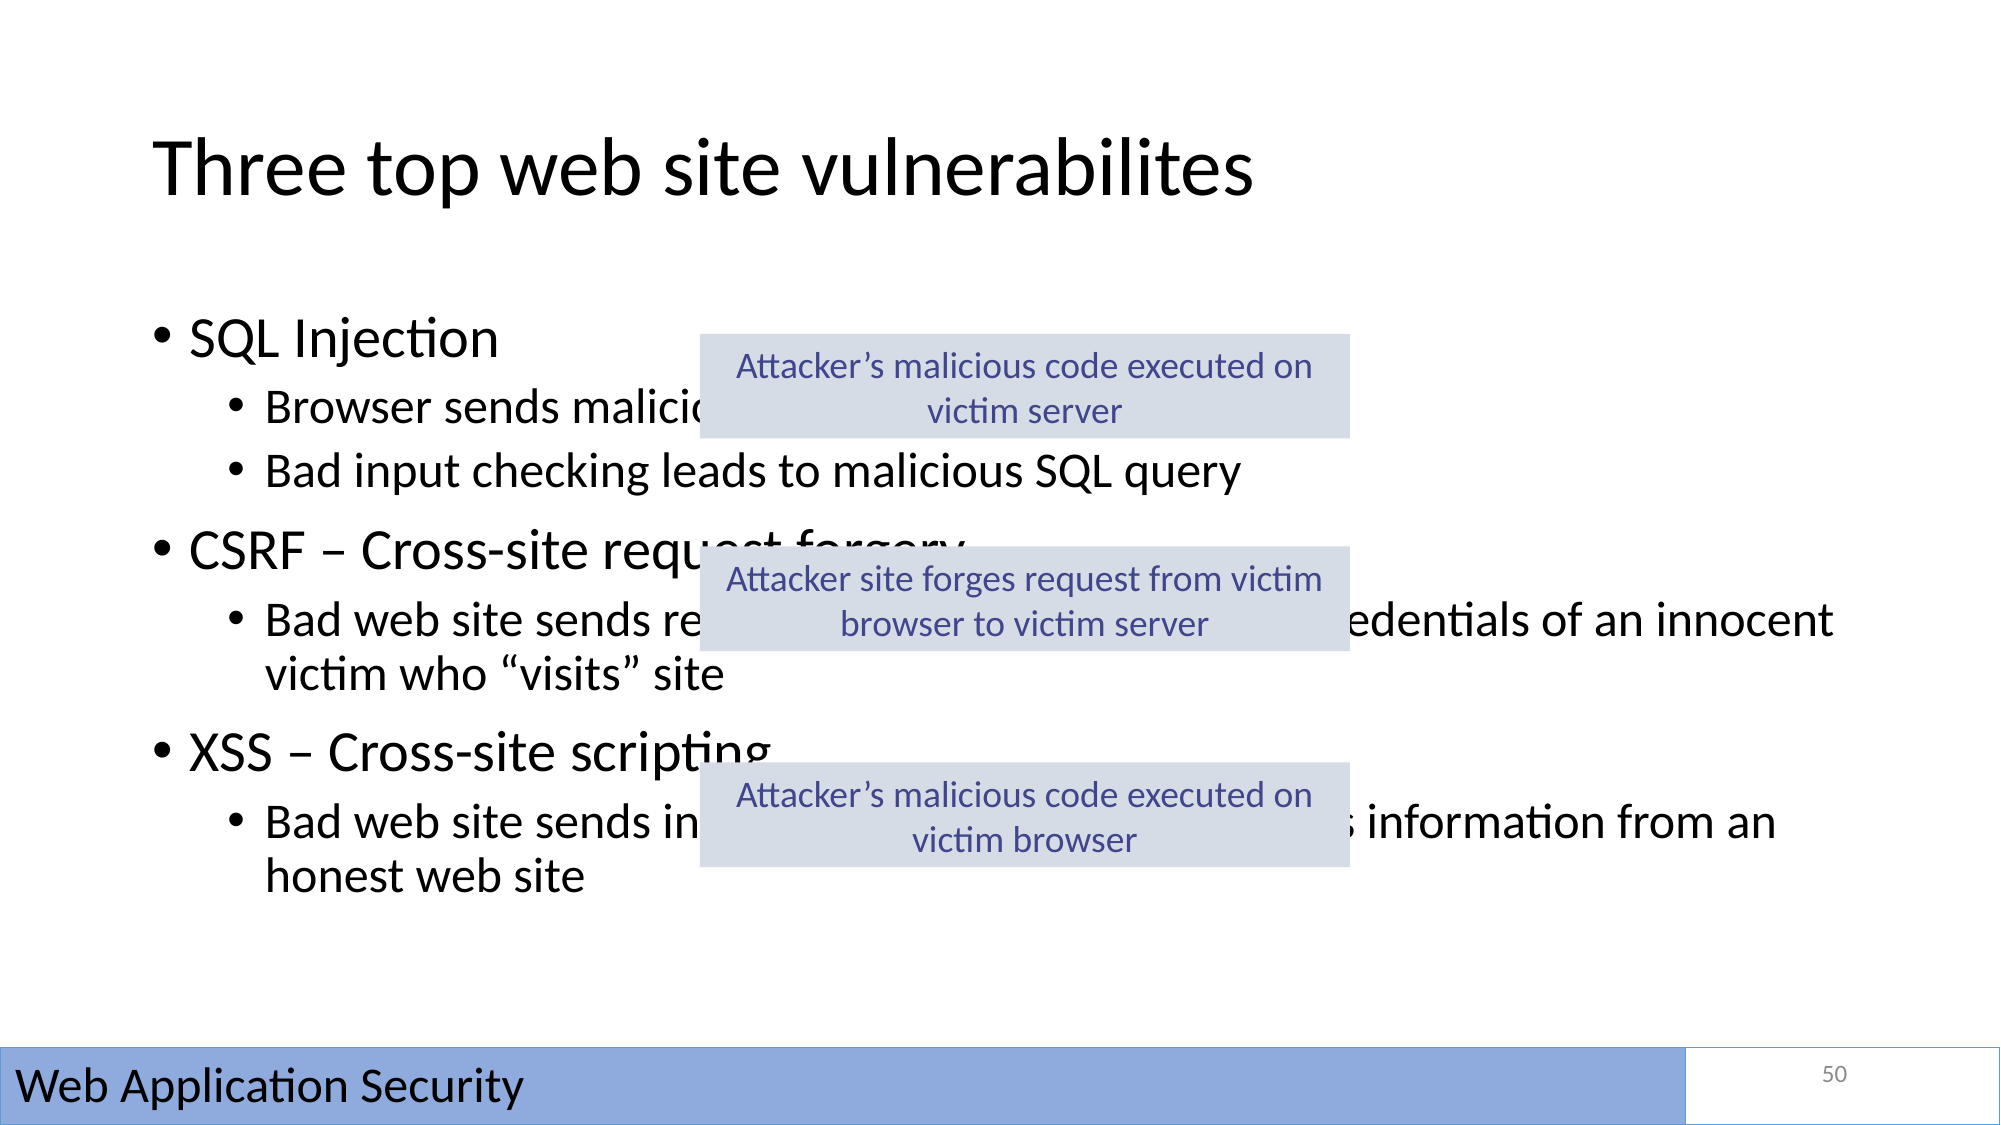

# Three top web site vulnerabilites

SQL Injection
Browser sends malicious input to server
Bad input checking leads to malicious SQL query
CSRF – Cross-site request forgery
Bad web site sends request to good web site, using credentials of an innocent victim who “visits” site
XSS – Cross-site scripting
Bad web site sends innocent victim a script that steals information from an honest web site
Attacker’s malicious code executed on victim server
Attacker site forges request from victim browser to victim server
Attacker’s malicious code executed on victim browser
50
Web Application Security